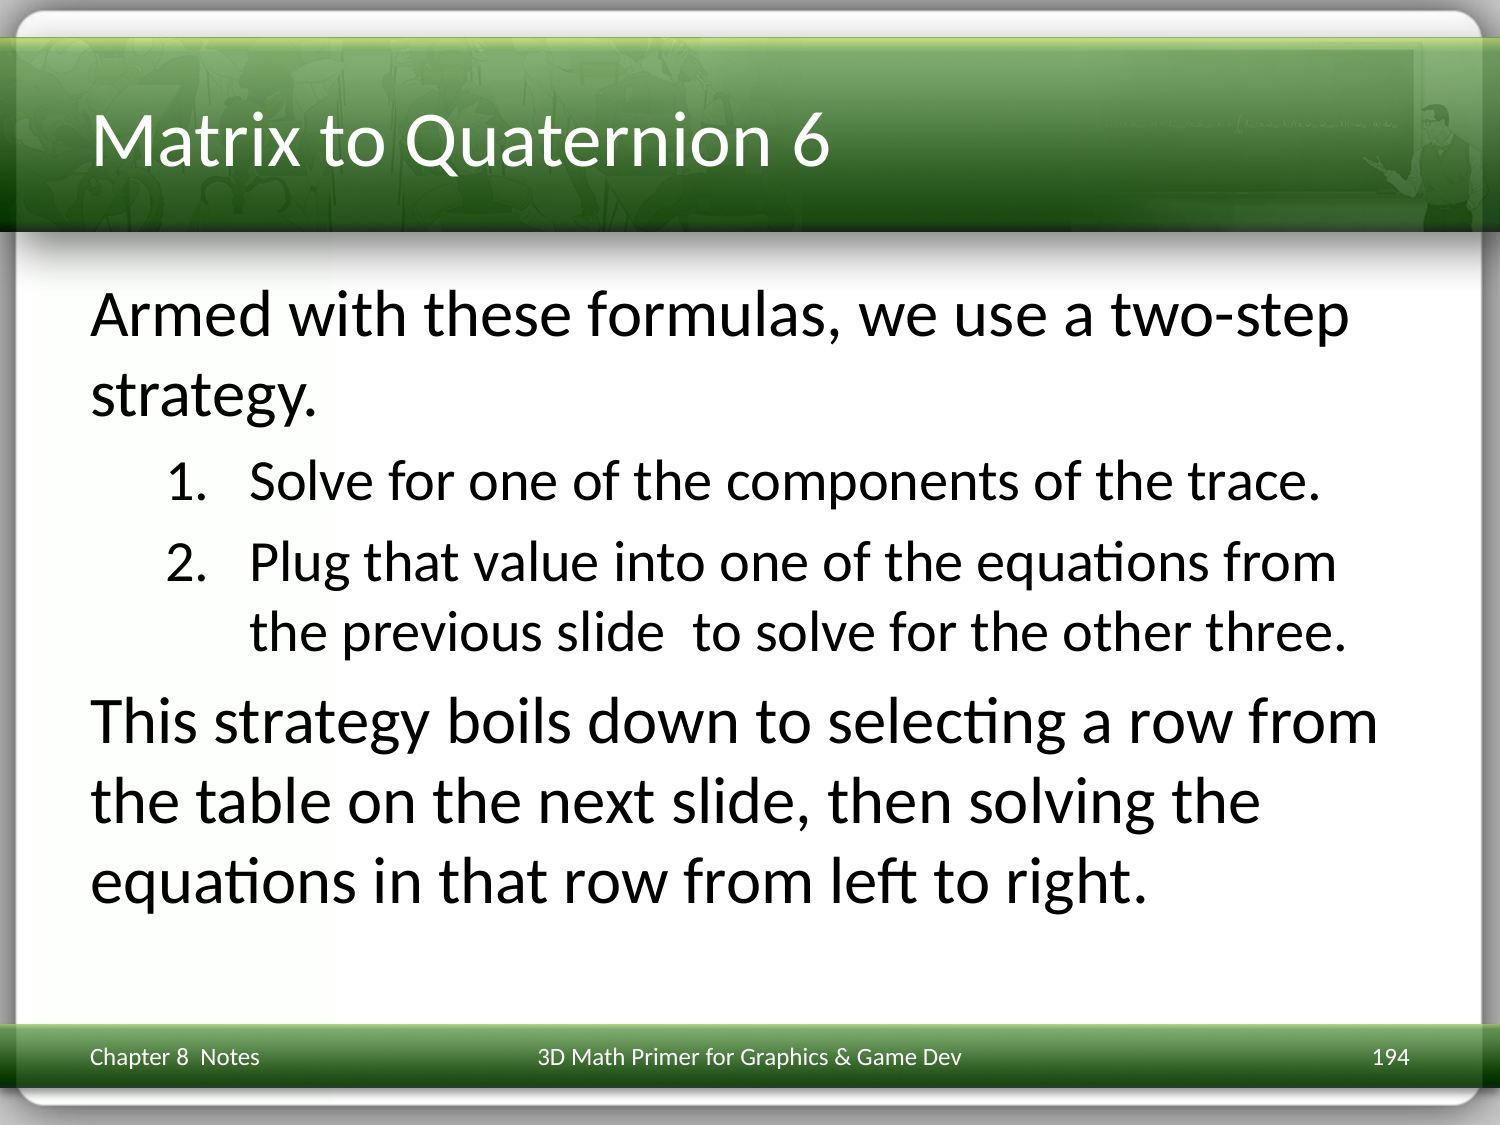

# Matrix to Quaternion 6
Armed with these formulas, we use a two-step strategy.
Solve for one of the components of the trace.
Plug that value into one of the equations from the previous slide  to solve for the other three.
This strategy boils down to selecting a row from the table on the next slide, then solving the equations in that row from left to right.
Chapter 8  Notes
3D Math Primer for Graphics & Game Dev
194